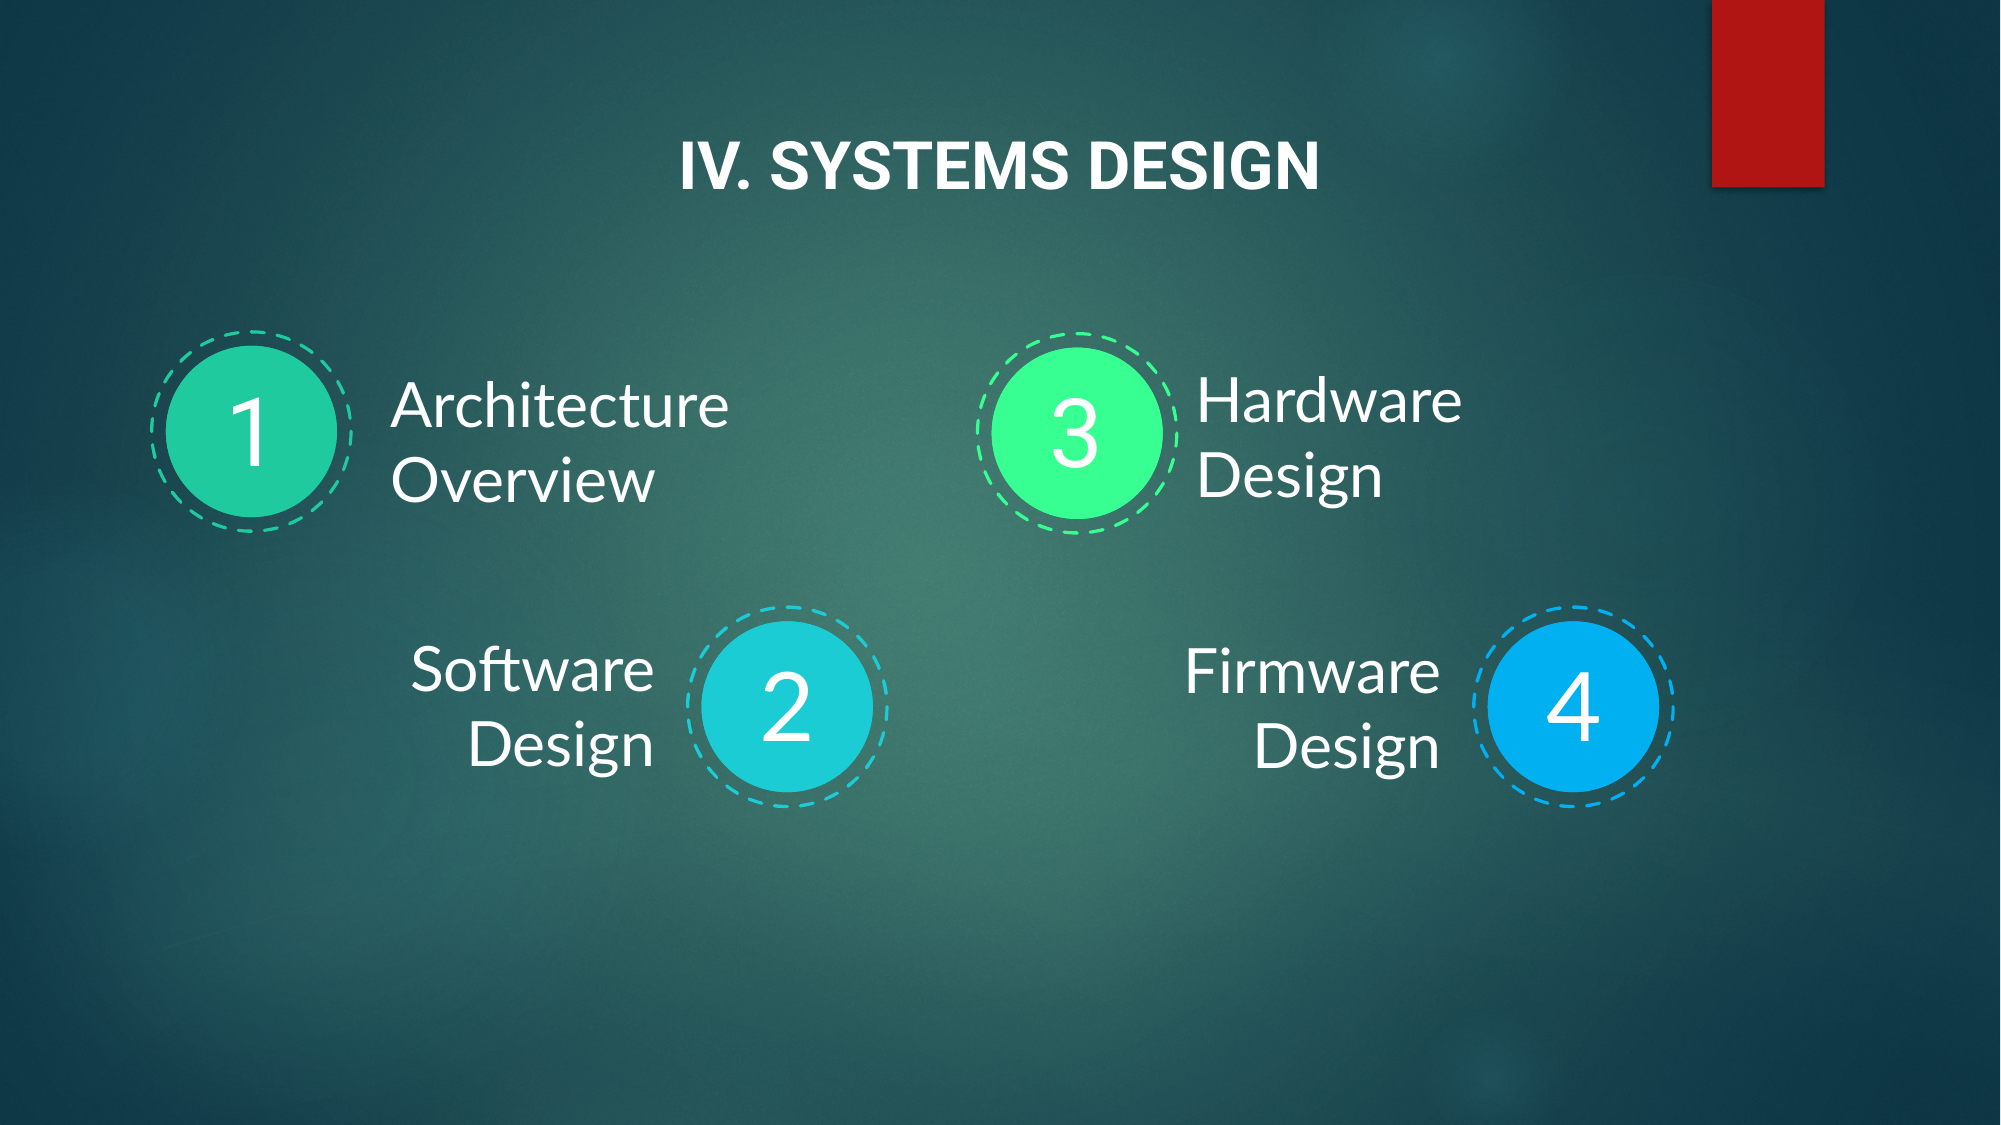

IV. SYSTEMS DESIGN

1

3
Hardware Design
Architecture Overview

2

4
Software Design
Firmware Design